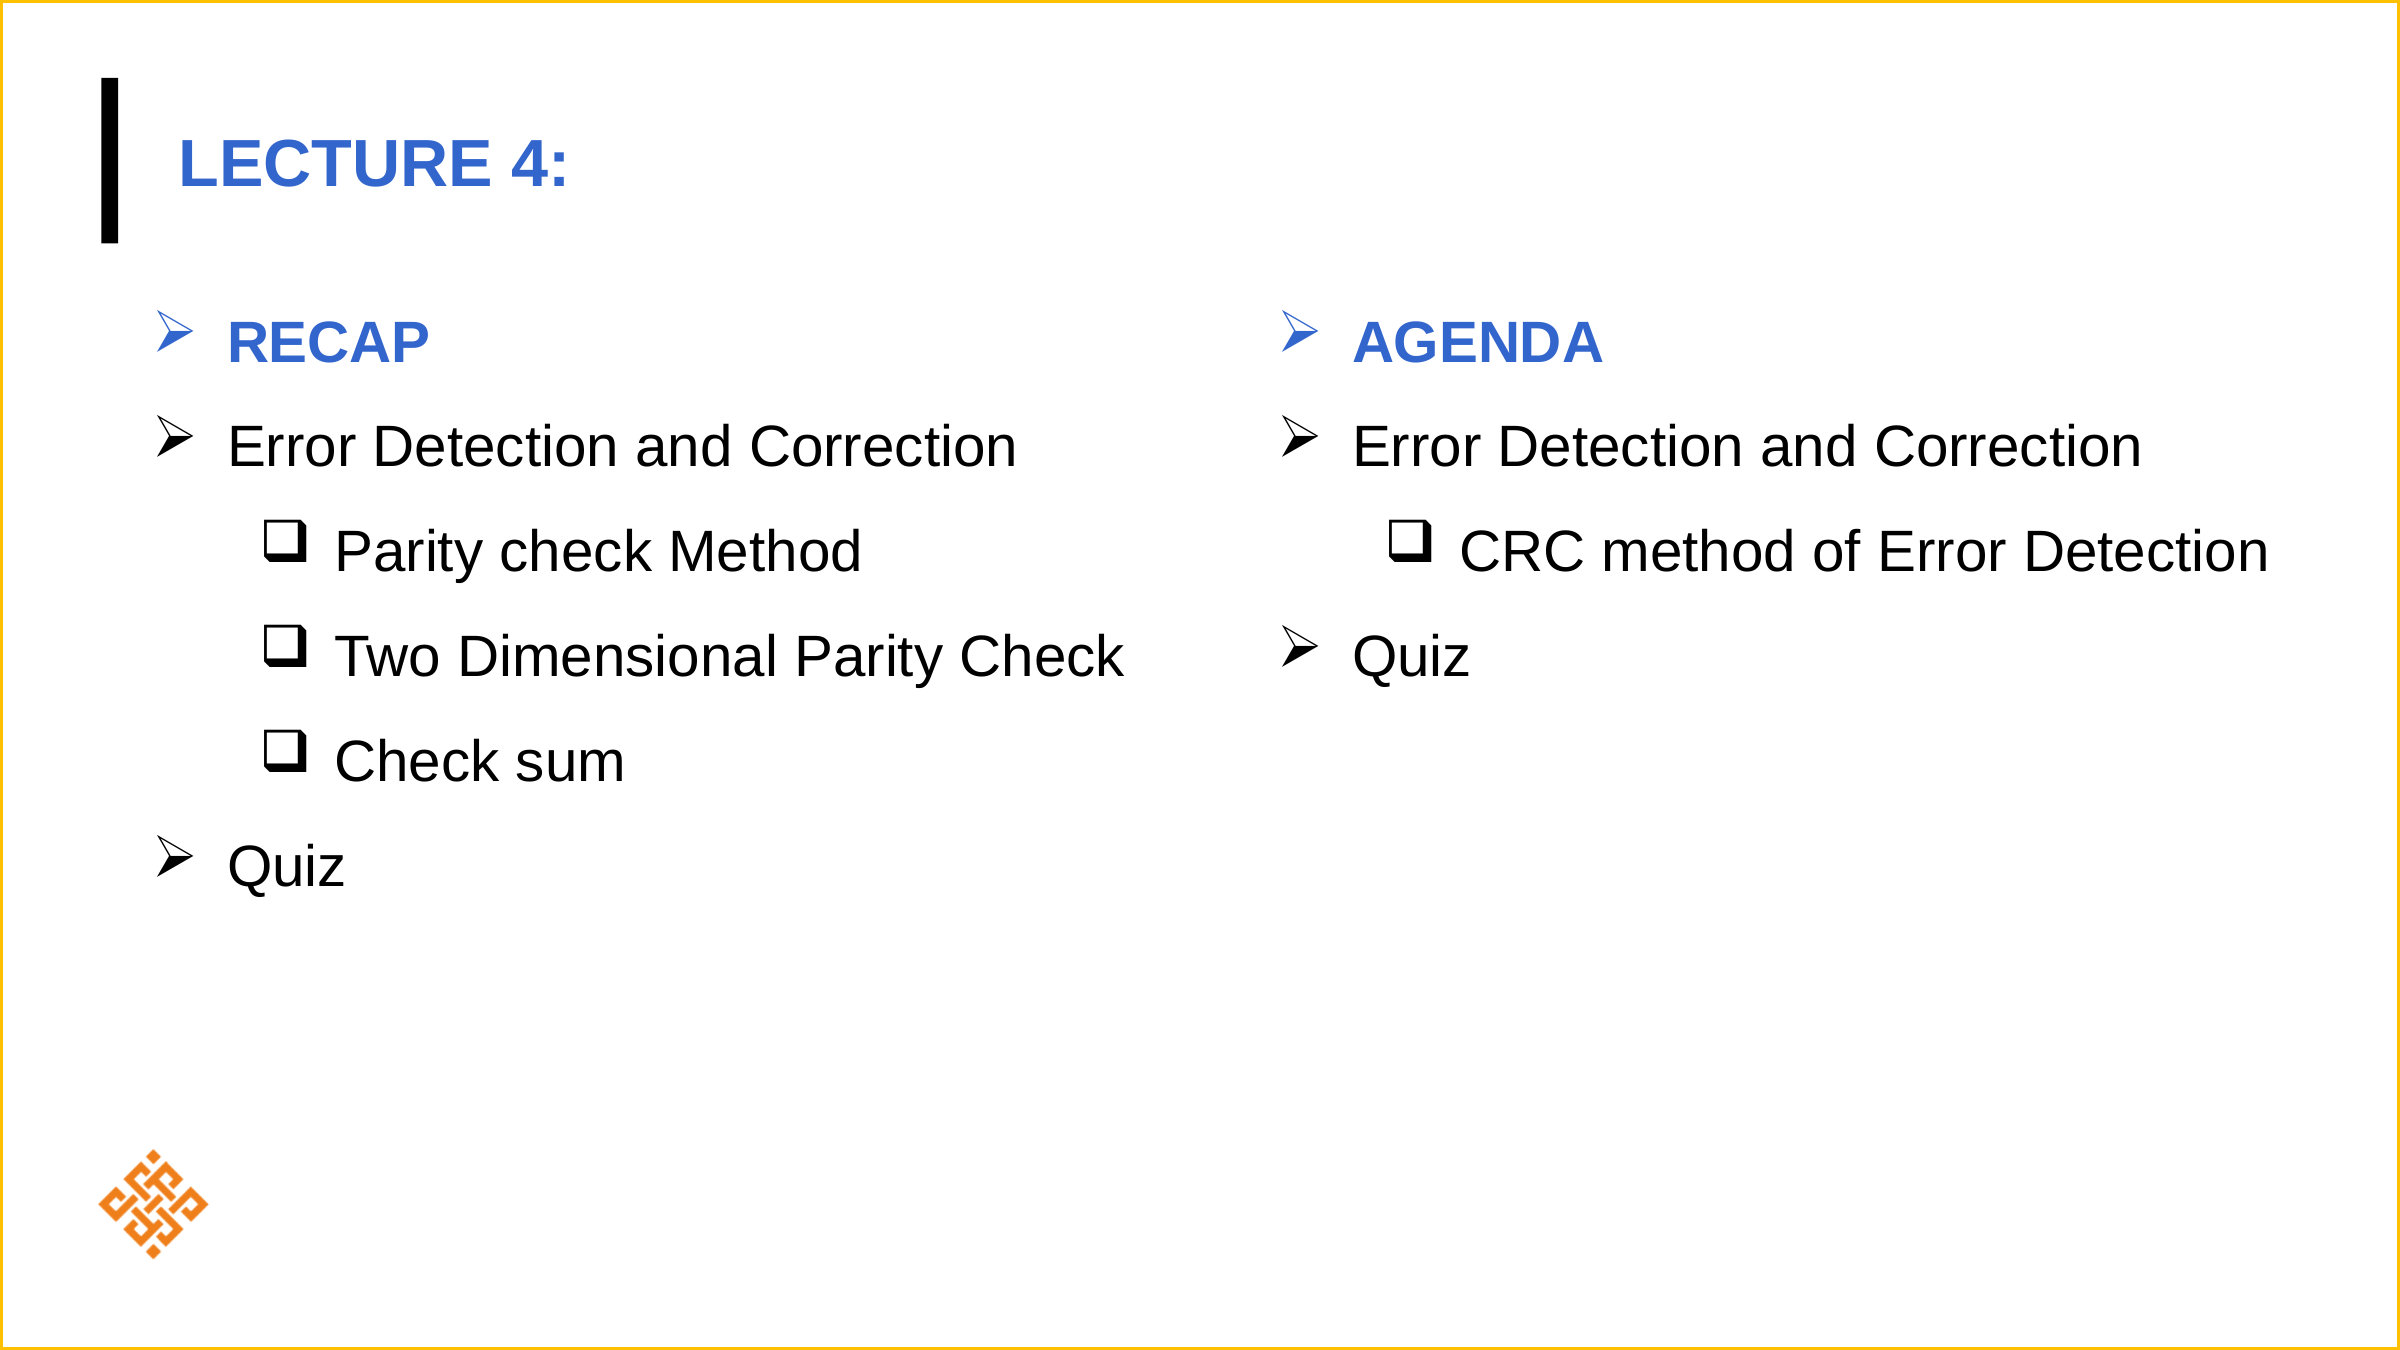

LECTURE 4:
RECAP
Error Detection and Correction
Parity check Method
Two Dimensional Parity Check
Check sum
Quiz
AGENDA
Error Detection and Correction
CRC method of Error Detection
Quiz